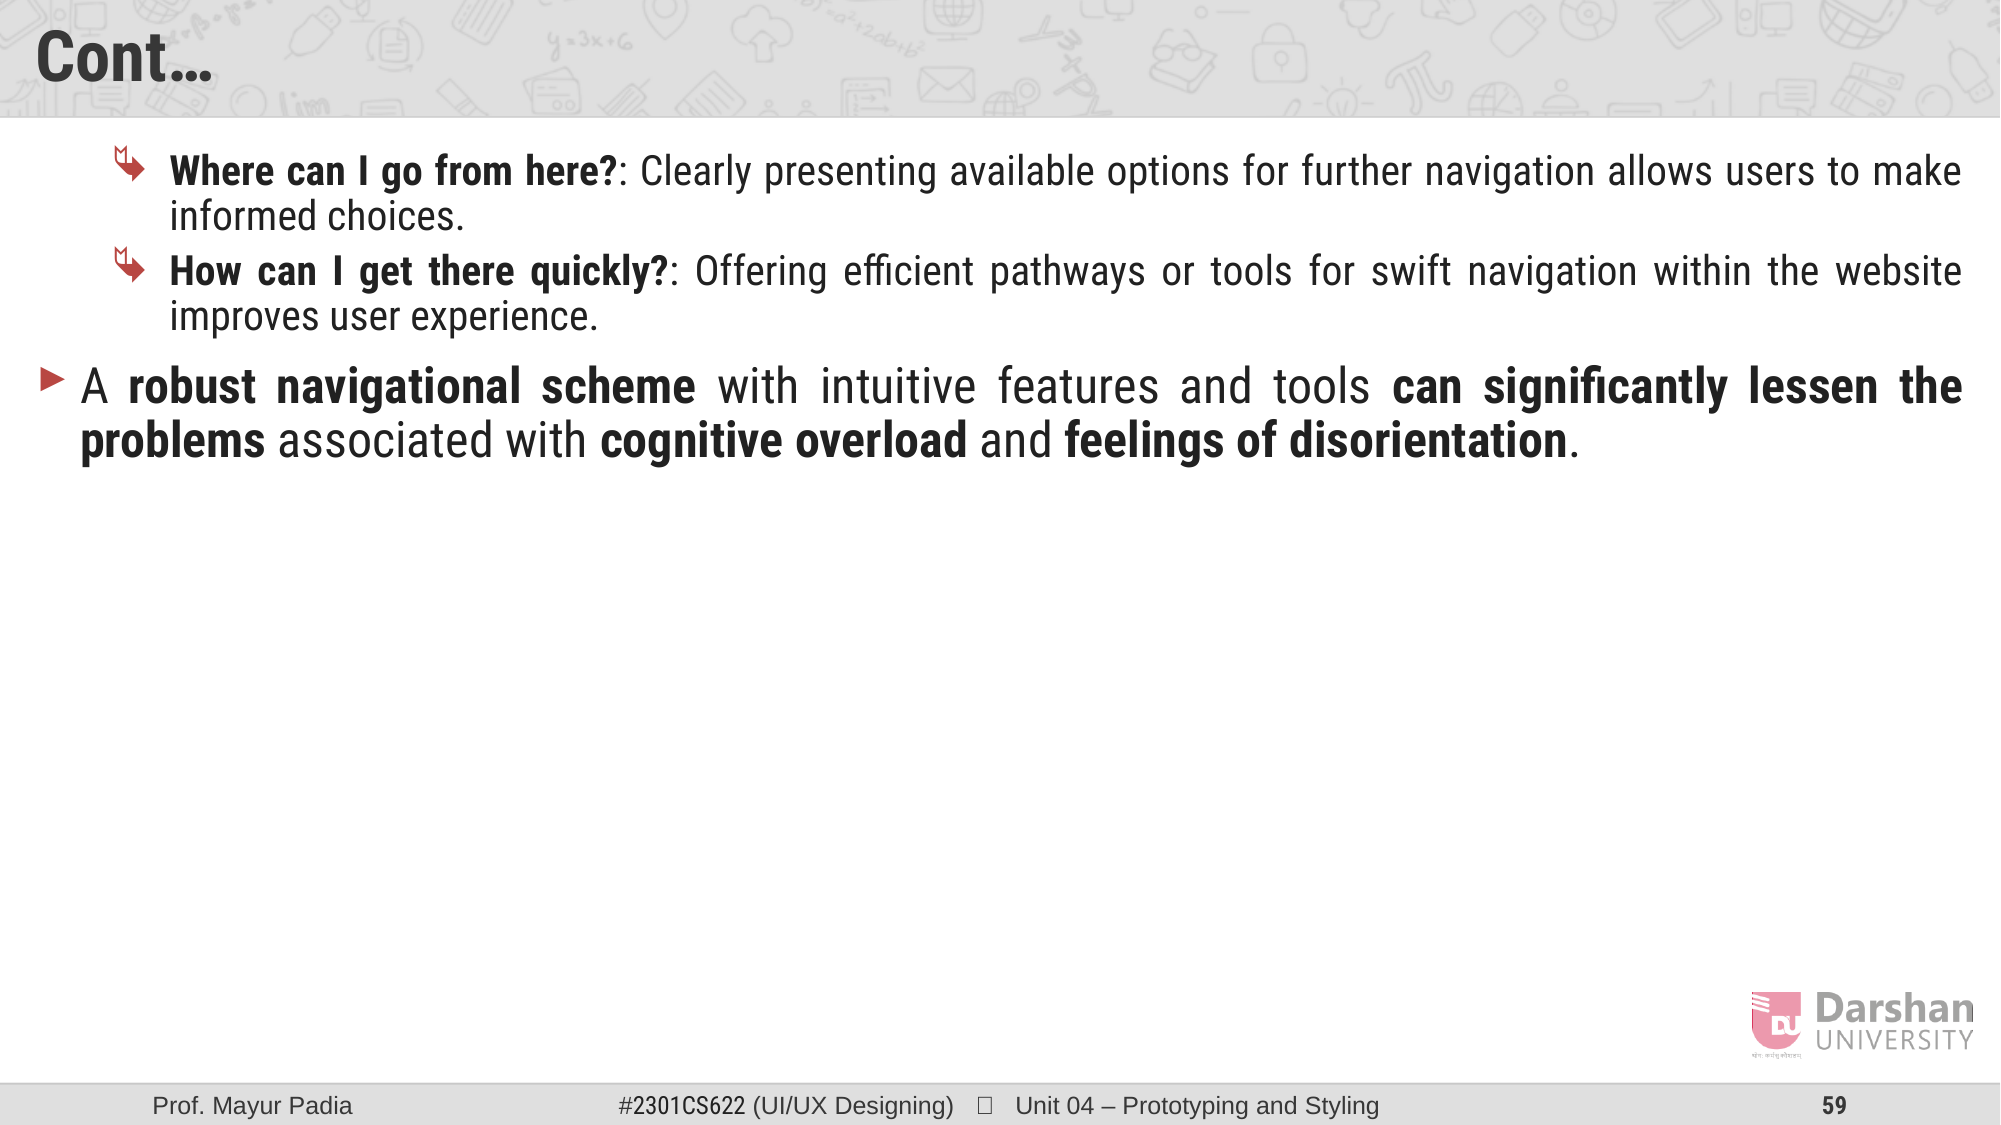

# Cont…
Where can I go from here?: Clearly presenting available options for further navigation allows users to make informed choices.
How can I get there quickly?: Offering efficient pathways or tools for swift navigation within the website improves user experience.
A robust navigational scheme with intuitive features and tools can significantly lessen the problems associated with cognitive overload and feelings of disorientation.